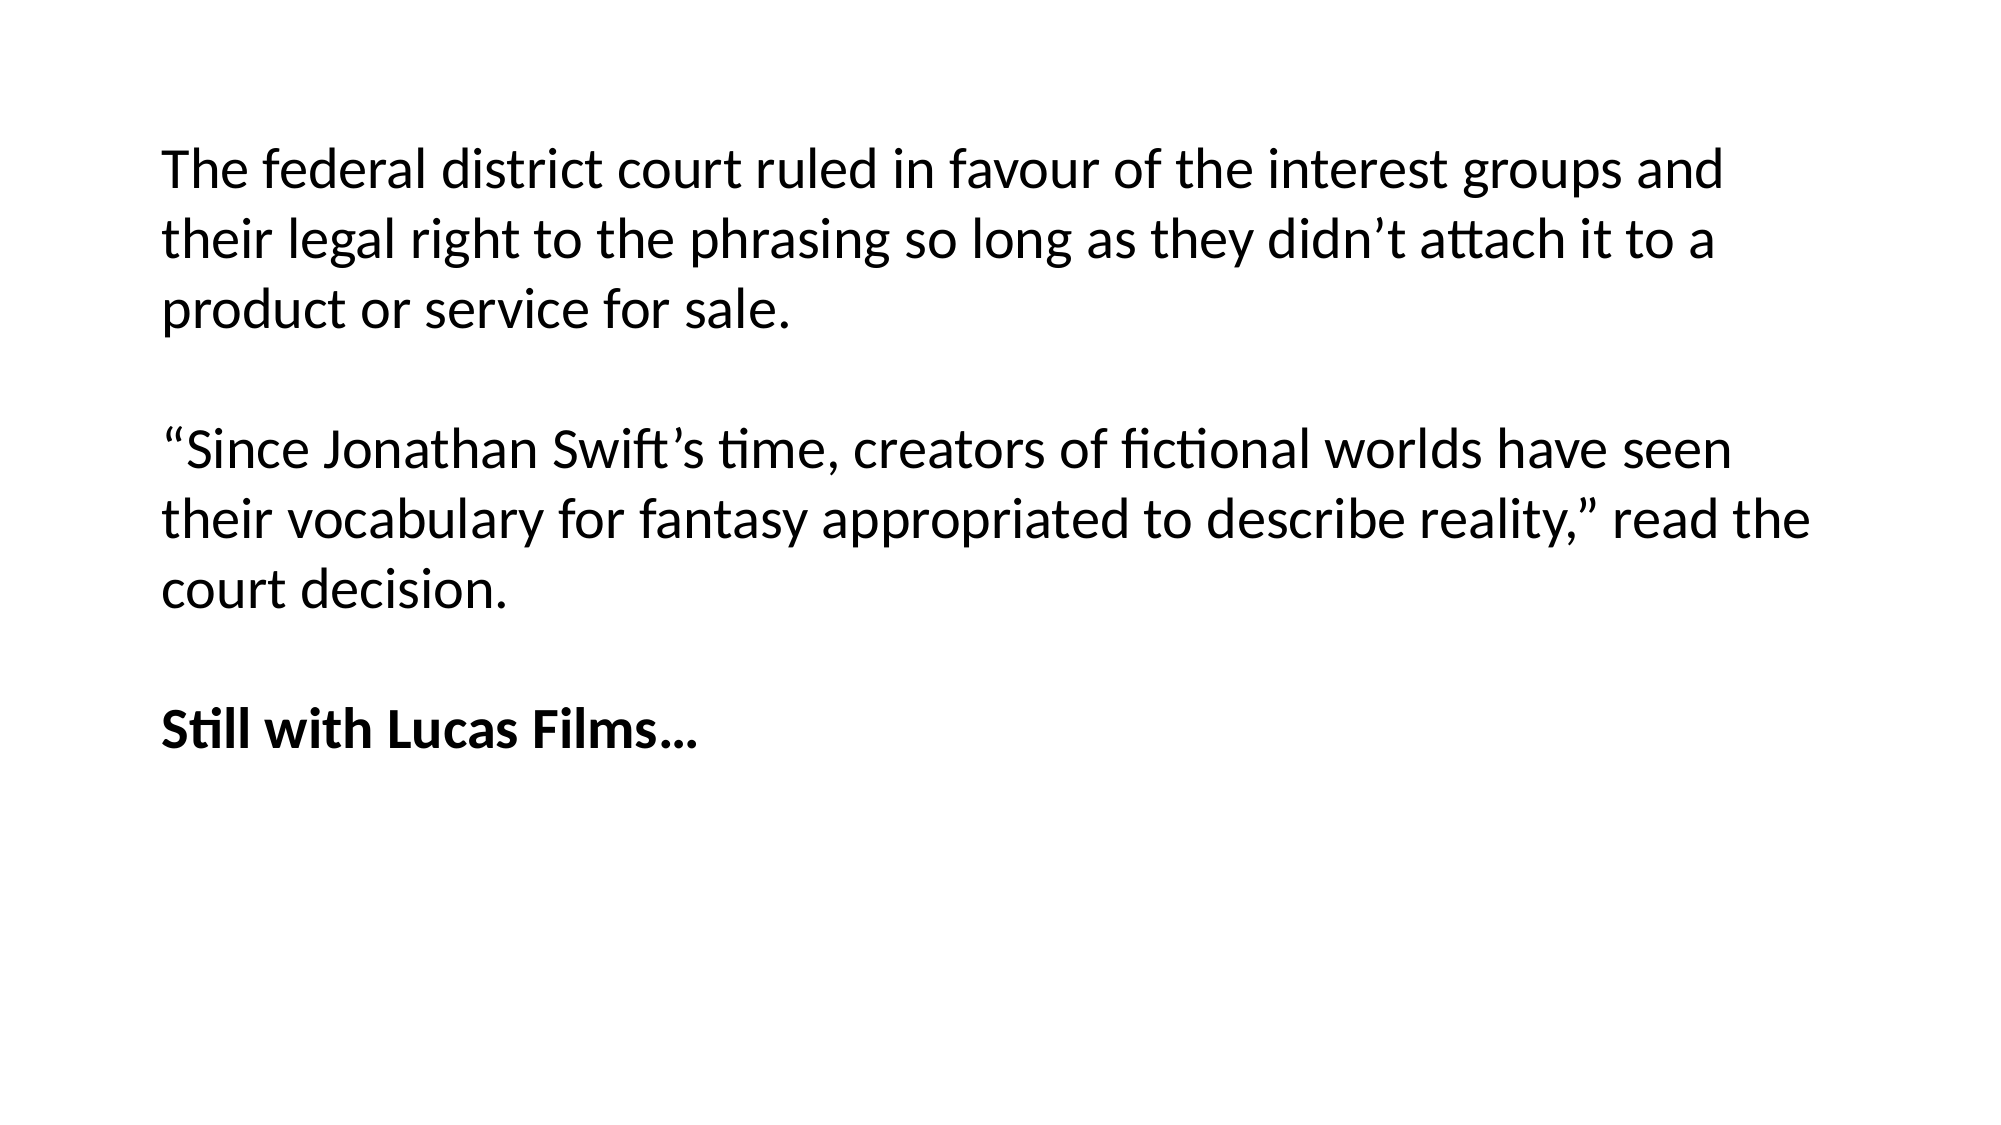

The federal district court ruled in favour of the interest groups and their legal right to the phrasing so long as they didn’t attach it to a product or service for sale.

“Since Jonathan Swift’s time, creators of fictional worlds have seen their vocabulary for fantasy appropriated to describe reality,” read the court decision.

Still with Lucas Films…